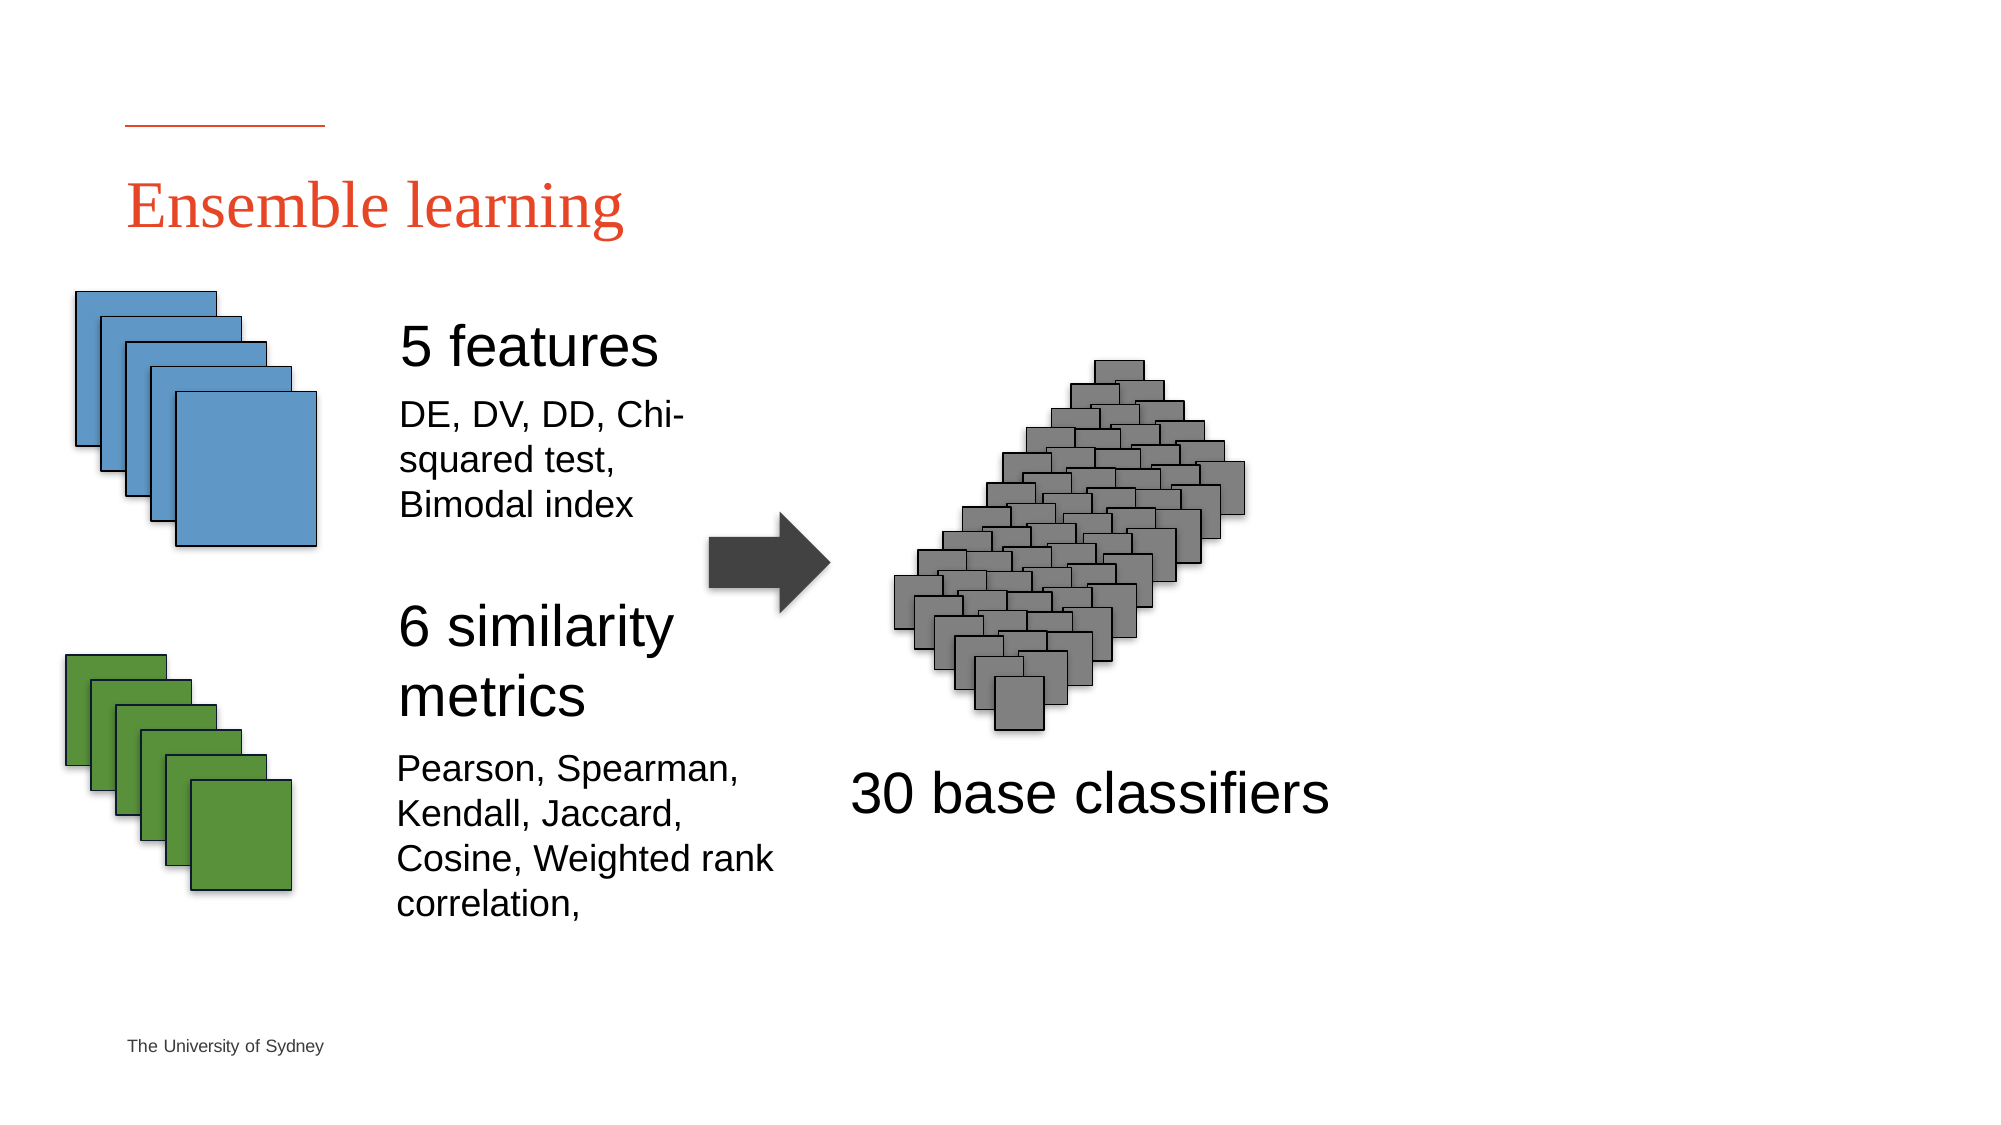

# Ensemble learning

5 features

DE, DV, DD, Chi-squared test,
Bimodal index

6 similarity metrics

Pearson, Spearman, Kendall, Jaccard, Cosine, Weighted rank correlation,
30 base classifiers